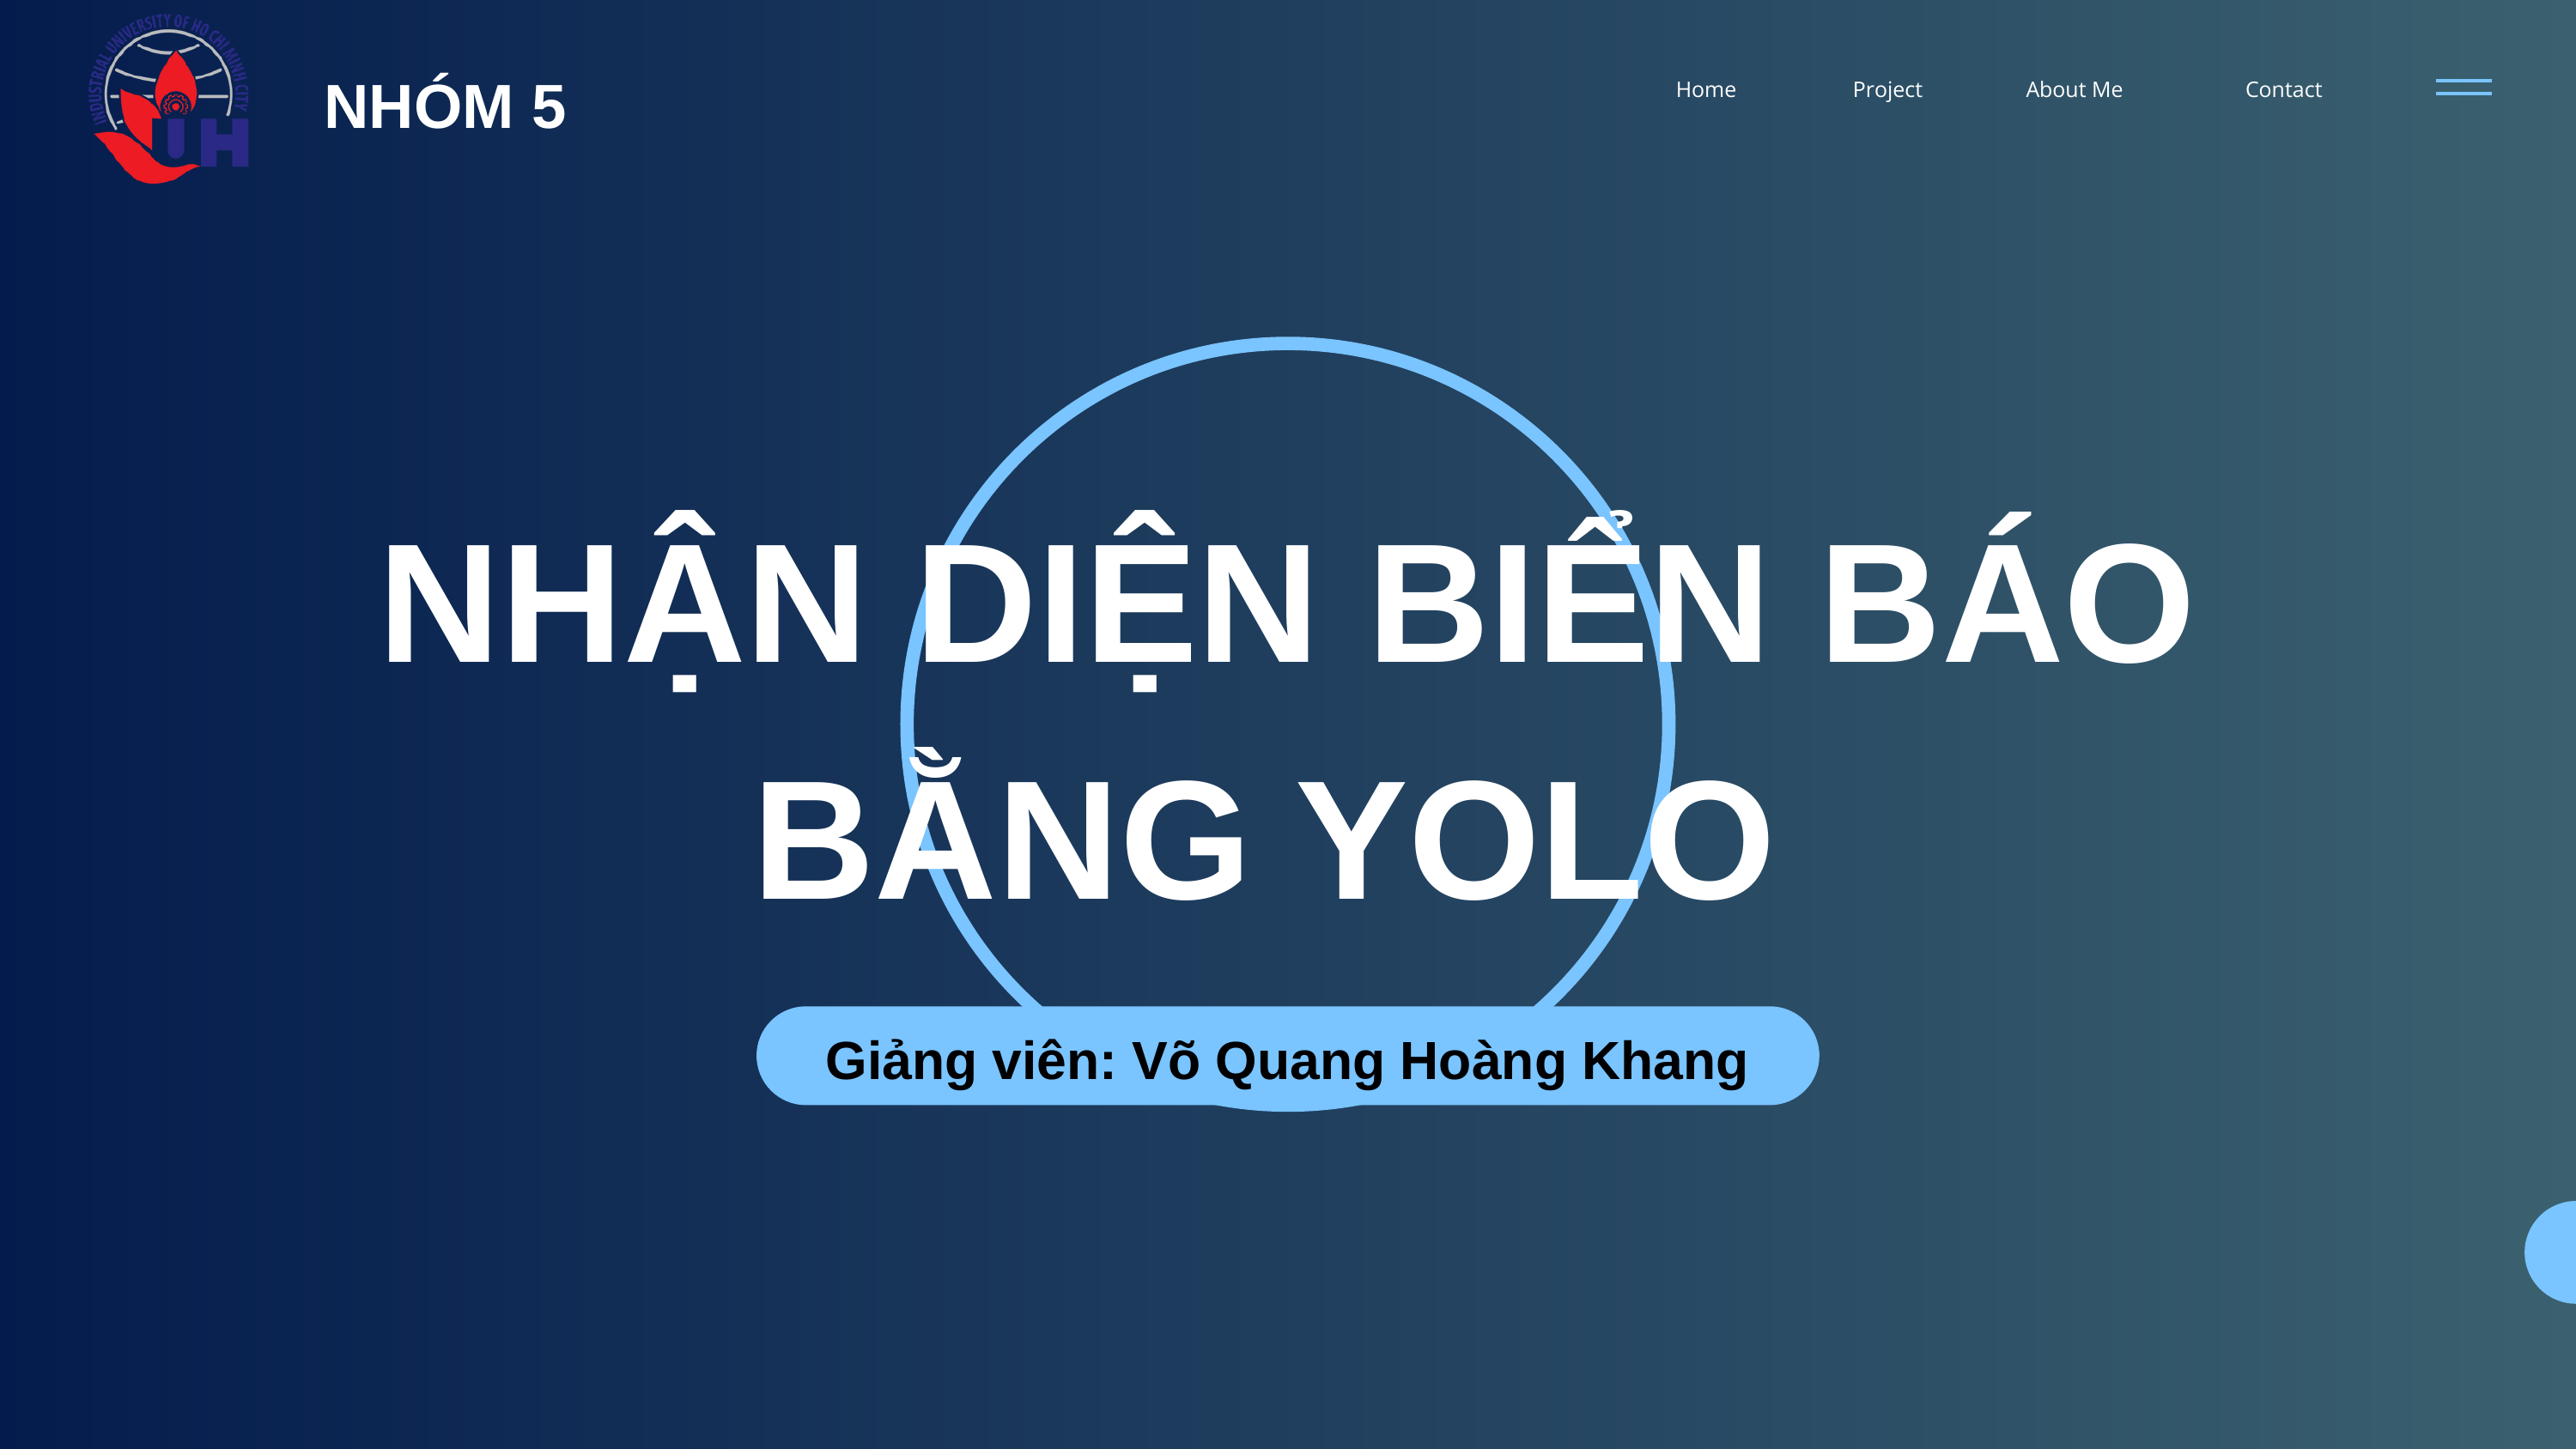

NHÓM 5
Home
Project
About Me
Contact

NHẬN DIỆN BIỂN BÁO BẰNG YOLO

Giảng viên: Võ Quang Hoàng Khang